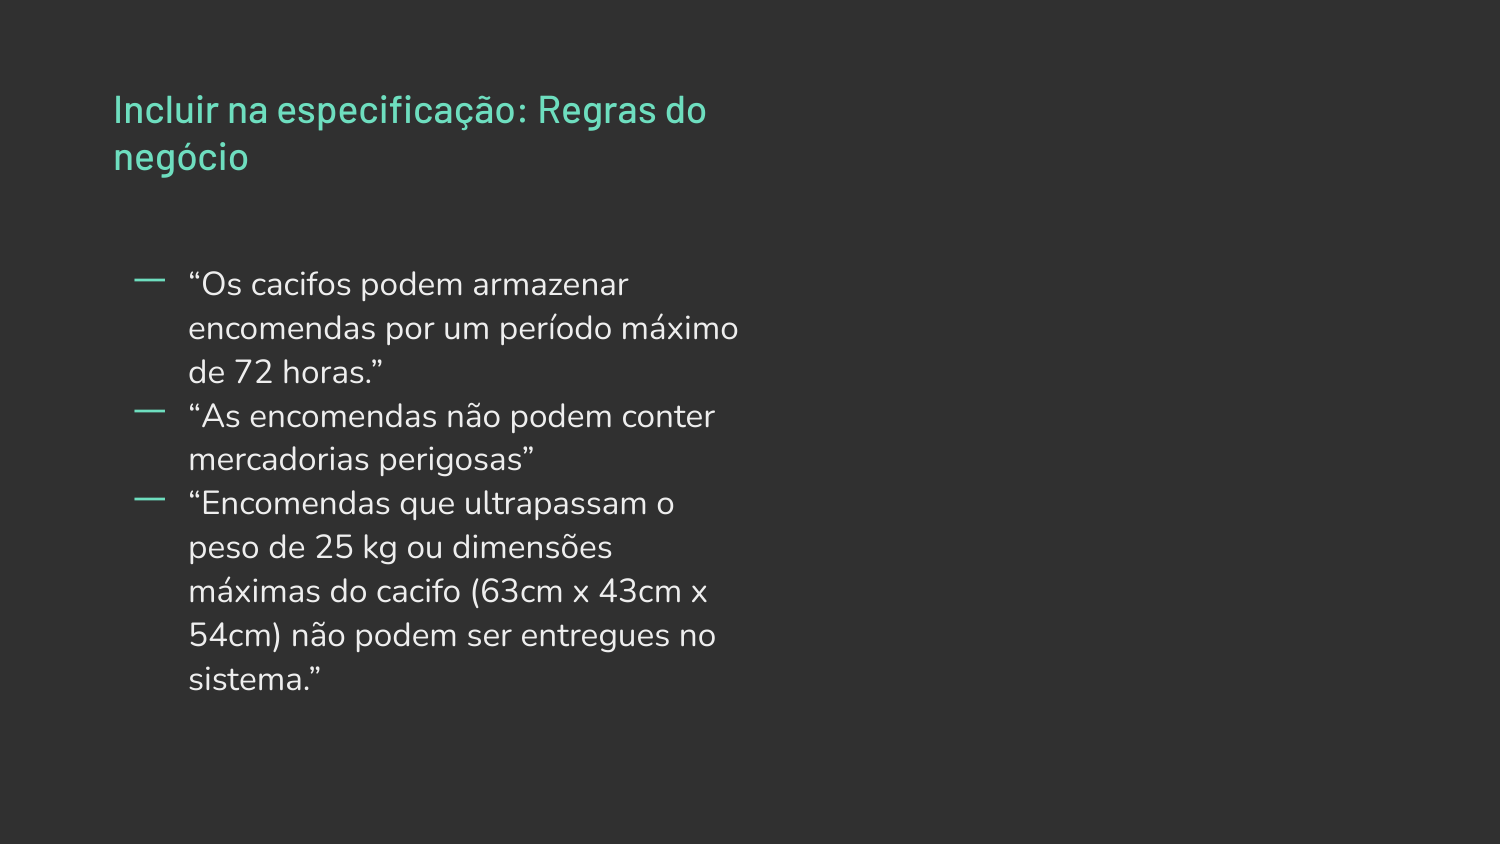

# Incluir na especificação: Regras do negócio
“Os cacifos podem armazenar encomendas por um período máximo de 72 horas.”
“As encomendas não podem conter mercadorias perigosas”
“Encomendas que ultrapassam o peso de 25 kg ou dimensões máximas do cacifo (63cm x 43cm x 54cm) não podem ser entregues no sistema.”